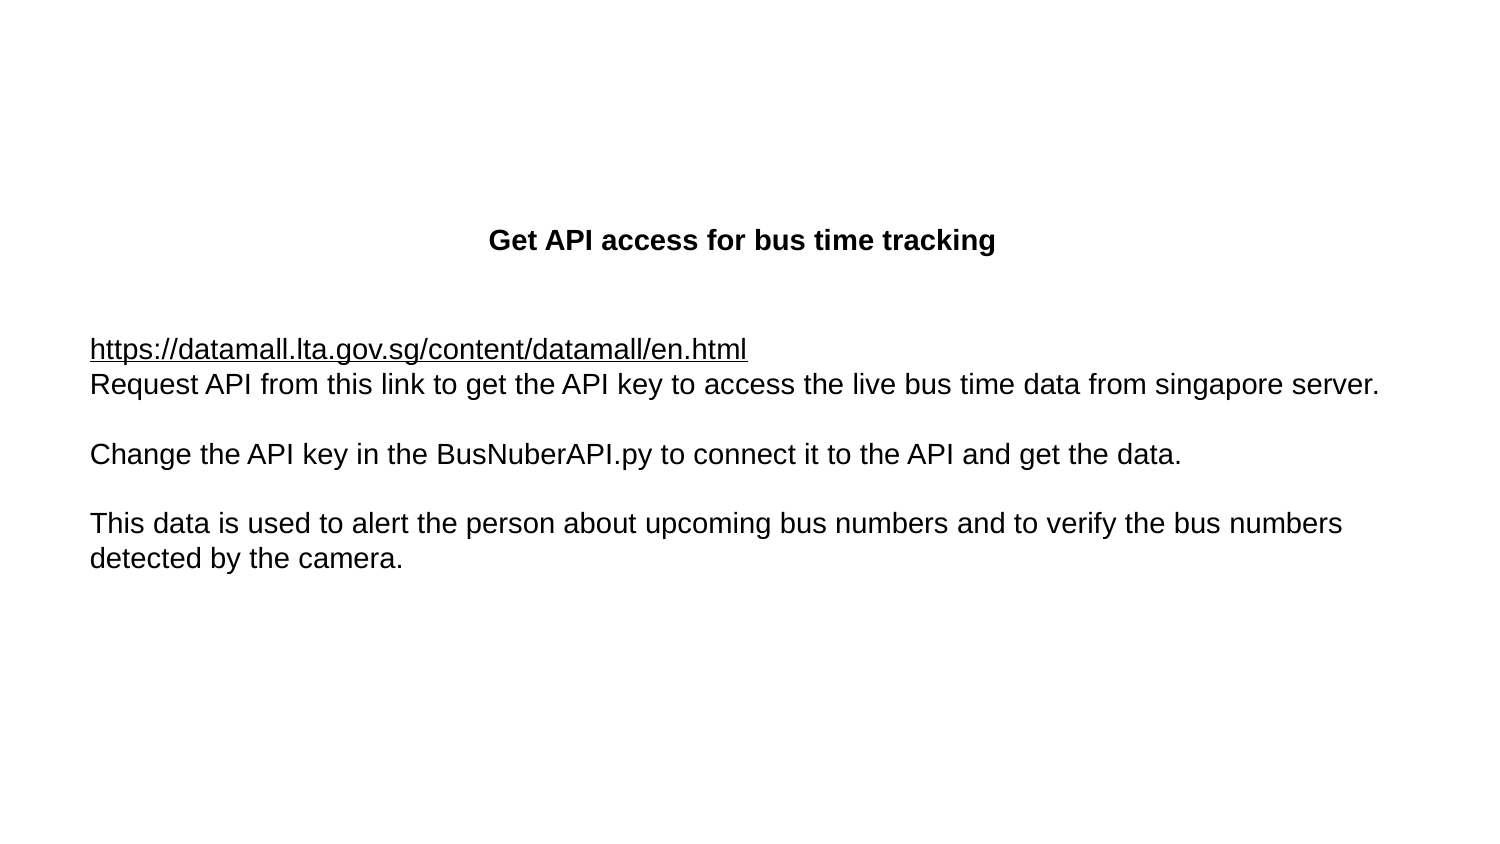

Get API access for bus time tracking
https://datamall.lta.gov.sg/content/datamall/en.html
Request API from this link to get the API key to access the live bus time data from singapore server.

Change the API key in the BusNuberAPI.py to connect it to the API and get the data.

This data is used to alert the person about upcoming bus numbers and to verify the bus numbers detected by the camera.